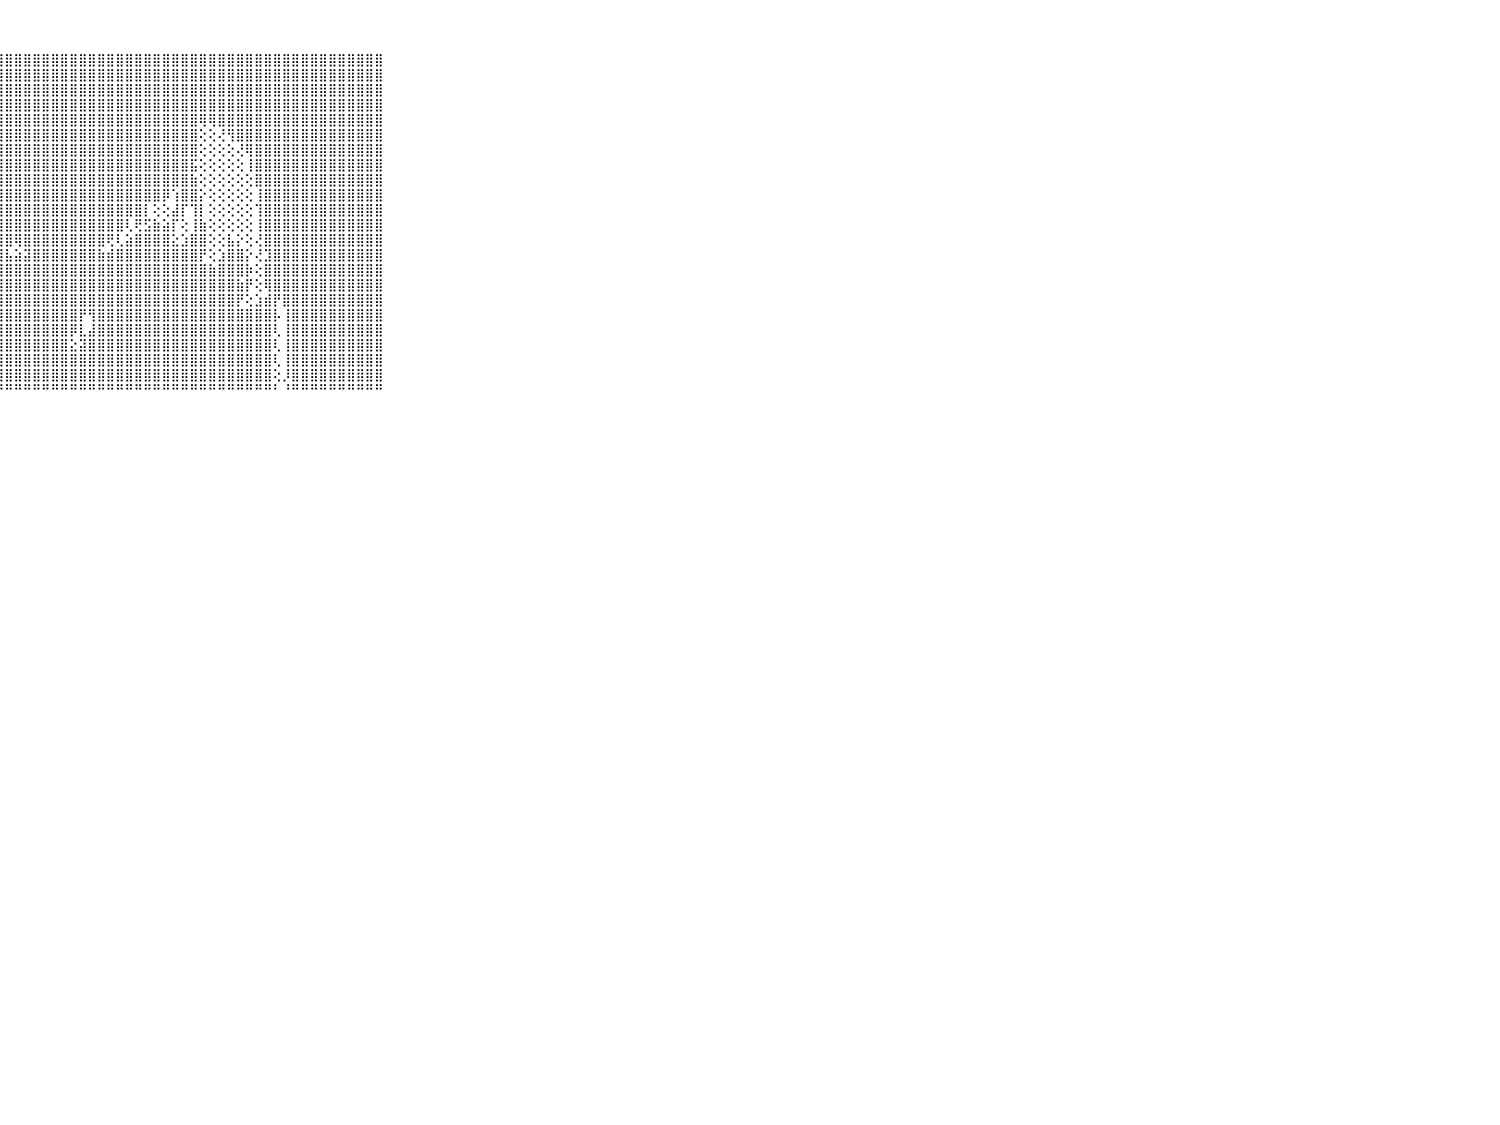

⠀⠀⠀⠀⠀⠀⠀⠀⠀⠀⠀⣿⣿⣿⣿⣿⣿⣿⣿⣿⣿⣿⣿⣿⣿⣿⣿⣿⣿⣿⣿⣿⣿⣿⣿⣿⣿⣿⣿⣿⣿⣿⣿⣿⣿⣿⣿⣿⣿⣿⣿⣿⣿⣿⣿⣿⣿⣿⣿⣿⣿⣿⣿⣿⣿⣿⣿⣿⣿⠀⠀⠀⠀⠀⠀⠀⠀⠀⠀⠀⠀
⠀⠀⠀⠀⠀⠀⠀⠀⠀⠀⠀⣿⣿⣿⣿⣿⣿⣿⣿⣿⣿⣿⣿⣿⣿⣿⣿⣿⣿⣿⣿⣿⣿⣿⣿⣿⣿⣿⣿⣿⣿⣿⣿⣿⣿⣿⣿⣿⣿⣿⣿⣿⣿⣿⣿⣿⣿⣿⣿⣿⣿⣿⣿⣿⣿⣿⣿⣿⣿⠀⠀⠀⠀⠀⠀⠀⠀⠀⠀⠀⠀
⠀⠀⠀⠀⠀⠀⠀⠀⠀⠀⠀⣿⣿⣿⣿⣿⣿⣿⣿⣿⣿⣿⣿⣿⣿⣿⣿⣿⣿⣿⣿⣿⣿⣿⣿⣿⣿⣿⣿⣿⣿⣿⣿⣿⣿⣿⣿⣿⣿⣿⣿⣿⣿⣿⣿⣿⣿⣿⣿⣿⣿⣿⣿⣿⣿⣿⣿⣿⣿⠀⠀⠀⠀⠀⠀⠀⠀⠀⠀⠀⠀
⠀⠀⠀⠀⠀⠀⠀⠀⠀⠀⠀⣿⣿⣿⣿⣿⣿⣿⣿⣿⣿⣿⣿⣿⣿⣿⣿⣿⣿⣿⣿⣿⣿⣿⣿⣿⣿⣿⣿⣿⣿⣿⣿⣿⣿⣿⣿⣿⣿⣿⣿⣿⣿⣿⣿⣿⣿⣿⣿⣿⣿⣿⣿⣿⣿⣿⣿⣿⣿⠀⠀⠀⠀⠀⠀⠀⠀⠀⠀⠀⠀
⠀⠀⠀⠀⠀⠀⠀⠀⠀⠀⠀⣿⣿⣿⣿⣿⣿⣿⣿⣿⣿⣿⣿⣿⣿⣿⣿⣿⣿⣿⣿⣿⣿⣿⣿⣿⣿⣿⣿⣿⣿⣿⣿⣿⣿⣿⣿⣿⣿⢿⢿⣿⣿⣿⣿⣿⣿⣿⣿⣿⣿⣿⣿⣿⣿⣿⣿⣿⣿⠀⠀⠀⠀⠀⠀⠀⠀⠀⠀⠀⠀
⠀⠀⠀⠀⠀⠀⠀⠀⠀⠀⠀⣿⣿⣿⣿⣿⣿⣿⣿⣿⣿⣿⣿⣿⣿⣿⣿⣿⣿⣿⣿⣿⣿⣿⣿⣿⣿⣿⣿⣿⣿⣿⣿⣿⣿⣿⣿⣿⣿⢕⢕⢜⢻⣿⣿⣿⣿⣿⣿⣿⣿⣿⣿⣿⣿⣿⣿⣿⣿⠀⠀⠀⠀⠀⠀⠀⠀⠀⠀⠀⠀
⠀⠀⠀⠀⠀⠀⠀⠀⠀⠀⠀⣿⣿⣿⣿⣿⣿⣿⣿⣿⣿⣿⣿⣿⣿⣿⣿⣿⣿⣿⣿⣿⣿⣿⣿⣿⣿⣿⣿⣿⣿⣿⣿⣿⣿⣿⣿⣿⣿⢕⢕⢕⢕⢜⢿⣿⣿⣿⣿⣿⣿⣿⣿⣿⣿⣿⣿⣿⣿⠀⠀⠀⠀⠀⠀⠀⠀⠀⠀⠀⠀
⠀⠀⠀⠀⠀⠀⠀⠀⠀⠀⠀⣿⣿⣿⣿⣿⣿⣿⣿⣿⣿⣿⣿⣿⣿⣿⣿⣿⣿⣿⣿⣿⣿⣿⣿⣿⣿⣿⣿⣿⣿⣿⣿⣿⣿⣿⣿⣿⣯⢕⢕⢕⢕⢕⢸⣿⣿⣿⣿⣿⣿⣿⣿⣿⣿⣿⣿⣿⣿⠀⠀⠀⠀⠀⠀⠀⠀⠀⠀⠀⠀
⠀⠀⠀⠀⠀⠀⠀⠀⠀⠀⠀⣿⣿⣿⣿⣿⣿⣿⣿⣿⣿⣿⣿⣿⣿⣿⣿⣿⣿⣿⣿⣿⣿⣿⣿⣿⣿⣿⣿⣿⣿⣿⣿⣿⣿⣿⣿⣿⣷⢕⢕⢕⢕⢕⢕⣿⣿⣿⣿⣿⣿⣿⣿⣿⣿⣿⣿⣿⣿⠀⠀⠀⠀⠀⠀⠀⠀⠀⠀⠀⠀
⠀⠀⠀⠀⠀⠀⠀⠀⠀⠀⠀⣿⣿⣿⣿⣿⣿⣿⣿⣿⣿⣿⣿⣿⣿⣿⣿⣿⣿⣿⣿⣿⣿⣿⣿⣿⣿⣿⣿⣿⣿⣿⣿⣿⣿⡿⢱⣿⣿⡕⢕⢕⢕⢕⢕⢸⣿⣿⣿⣿⣿⣿⣿⣿⣿⣿⣿⣿⣿⠀⠀⠀⠀⠀⠀⠀⠀⠀⠀⠀⠀
⠀⠀⠀⠀⠀⠀⠀⠀⠀⠀⠀⣿⣿⣿⣿⣿⣿⣿⣿⣿⣿⣿⣿⣿⣿⣿⣿⣿⣿⣿⣿⣿⣿⣿⣿⣿⣿⣿⣿⣿⣿⣿⣿⡇⢕⢕⣼⡏⢹⡇⢕⢕⢕⢕⢕⢹⣿⣿⣿⣿⣿⣿⣿⣿⣿⣿⣿⣿⣿⠀⠀⠀⠀⠀⠀⠀⠀⠀⠀⠀⠀
⠀⠀⠀⠀⠀⠀⠀⠀⠀⠀⠀⣿⣿⣿⣿⣿⣿⣿⣿⣿⣿⣿⣿⣿⣿⣿⣿⣿⣿⣿⣿⣿⣿⣿⣿⣿⣿⣿⣿⣿⣿⢇⢟⣫⣷⣵⡏⢕⢸⣷⢕⢕⢕⢕⢕⢸⣿⣿⣿⣿⣿⣿⣿⣿⣿⣿⣿⣿⣿⠀⠀⠀⠀⠀⠀⠀⠀⠀⠀⠀⠀
⠀⠀⠀⠀⠀⠀⠀⠀⠀⠀⠀⣿⣿⣿⣿⣿⣿⣿⣿⣿⣿⣿⣿⣿⣿⣿⣿⣿⣿⢿⣿⣿⣿⣿⣿⣿⣿⣿⣿⢟⢇⣵⣿⣿⣿⣿⣕⣱⣿⣿⢕⢕⣧⡕⢕⢜⣿⣿⣿⣿⣿⣿⣿⣿⣿⣿⣿⣿⣿⠀⠀⠀⠀⠀⠀⠀⠀⠀⠀⠀⠀
⠀⠀⠀⠀⠀⠀⠀⠀⠀⠀⠀⣿⣿⣿⣿⣿⣿⣿⣿⣿⣿⣿⣿⣿⣿⣿⣿⣿⣧⣵⣽⣿⣿⣿⣿⣿⣿⣿⣷⣾⣿⣿⣿⣿⣿⣿⣿⣿⣿⡟⢕⣱⣿⣿⡕⢜⣹⣿⣿⣿⣿⣿⣿⣿⣿⣿⣿⣿⣿⠀⠀⠀⠀⠀⠀⠀⠀⠀⠀⠀⠀
⠀⠀⠀⠀⠀⠀⠀⠀⠀⠀⠀⣿⣿⣿⣿⣿⣿⣿⣿⣿⣿⣿⣿⣿⣿⣿⣿⣿⣿⣿⣿⣿⣿⣿⣿⣿⣿⣿⣿⣿⣿⣿⣿⣿⣿⣿⣿⣿⣿⣿⣷⣿⣿⣿⡷⢕⣿⣿⣿⣿⣿⣿⣿⣿⣿⣿⣿⣿⣿⠀⠀⠀⠀⠀⠀⠀⠀⠀⠀⠀⠀
⠀⠀⠀⠀⠀⠀⠀⠀⠀⠀⠀⣿⣿⣿⣿⣿⣿⣿⣿⣿⣿⣿⣿⣿⣿⣿⣿⣿⣿⣿⣿⣿⣿⣿⣿⣿⣿⣿⣿⣿⣿⣿⣿⣿⣿⣿⣿⣿⣿⣿⣿⣿⣿⣷⡟⢕⢿⣿⣿⣿⣿⣿⣿⣿⣿⣿⣿⣿⣿⠀⠀⠀⠀⠀⠀⠀⠀⠀⠀⠀⠀
⠀⠀⠀⠀⠀⠀⠀⠀⠀⠀⠀⣿⣿⣿⣿⣿⣿⣿⣿⣿⣿⣿⣿⣿⣿⣿⣿⣿⣿⣿⣿⣿⣿⣿⣿⣿⣿⣿⣿⣿⣿⣿⣿⣿⣿⣿⣿⣿⣿⣿⣿⣿⣿⡟⢕⣱⣾⡟⣿⣿⣿⣿⣿⣿⣿⣿⣿⣿⣿⠀⠀⠀⠀⠀⠀⠀⠀⠀⠀⠀⠀
⠀⠀⠀⠀⠀⠀⠀⠀⠀⠀⠀⣿⣿⣿⣿⣿⣿⣿⣿⣿⣿⣿⣿⣿⣿⣿⣿⣿⣿⣿⣿⣿⣿⣿⣿⣿⡟⢻⣿⣿⣿⣿⣿⣿⣿⣿⣿⣿⣿⣿⣿⣿⣿⣿⣿⣿⣿⡧⢸⣿⣿⣿⣿⣿⣿⣿⣿⣿⣿⠀⠀⠀⠀⠀⠀⠀⠀⠀⠀⠀⠀
⠀⠀⠀⠀⠀⠀⠀⠀⠀⠀⠀⣿⣿⣿⣿⣿⣿⣿⣿⣿⣿⣿⣿⣿⣿⣿⣿⣿⣿⣿⣿⣿⣿⣿⣿⡿⣇⣼⣿⣿⣿⣿⣿⣿⣿⣿⣿⣿⣿⣿⣿⣿⣿⣿⣿⣿⣿⢇⢸⣿⣿⣿⣿⣿⣿⣿⣿⣿⣿⠀⠀⠀⠀⠀⠀⠀⠀⠀⠀⠀⠀
⠀⠀⠀⠀⠀⠀⠀⠀⠀⠀⠀⣿⣿⣿⣿⣿⣿⣿⣿⣿⣿⣿⣿⣿⣿⣿⣿⣿⣿⣿⣿⣿⣿⣿⣿⣕⣽⣿⣿⣿⣿⣿⣿⣿⣿⣿⣿⣿⣿⣿⣿⣿⣿⣿⣿⣿⣿⢇⢸⣿⣿⣿⣿⣿⣿⣿⣿⣿⣿⠀⠀⠀⠀⠀⠀⠀⠀⠀⠀⠀⠀
⠀⠀⠀⠀⠀⠀⠀⠀⠀⠀⠀⣿⣿⣿⣿⣿⣿⣿⣿⣿⣿⣿⣿⣿⣿⣿⣿⣿⣿⣿⣿⣿⣿⣿⣿⣿⣿⣿⣿⣿⣿⣿⣿⣿⣿⣿⣿⣿⣿⣿⣿⣿⣿⣿⣿⣿⣿⢇⢸⣿⣿⣿⣿⣿⣿⣿⣿⣿⣿⠀⠀⠀⠀⠀⠀⠀⠀⠀⠀⠀⠀
⠀⠀⠀⠀⠀⠀⠀⠀⠀⠀⠀⣿⣿⣿⣿⣿⣿⣿⣿⣿⣿⣿⣿⣿⣿⣿⣿⣿⣿⣿⣿⣿⣿⣿⣿⣿⣿⣿⣿⣿⣿⣿⣿⣿⣿⣿⣿⣿⣿⣿⣿⣿⣿⣿⣿⣿⣿⢕⡸⣿⣿⣿⣿⣿⣿⣿⣿⣿⣿⠀⠀⠀⠀⠀⠀⠀⠀⠀⠀⠀⠀
⠀⠀⠀⠀⠀⠀⠀⠀⠀⠀⠀⠛⠛⠛⠛⠛⠛⠛⠛⠛⠛⠛⠛⠛⠛⠛⠛⠛⠛⠛⠛⠛⠛⠛⠛⠛⠛⠛⠛⠛⠛⠛⠛⠛⠛⠛⠛⠛⠛⠛⠛⠛⠛⠛⠛⠛⠛⠃⠘⠛⠛⠛⠛⠛⠛⠛⠛⠛⠛⠀⠀⠀⠀⠀⠀⠀⠀⠀⠀⠀⠀